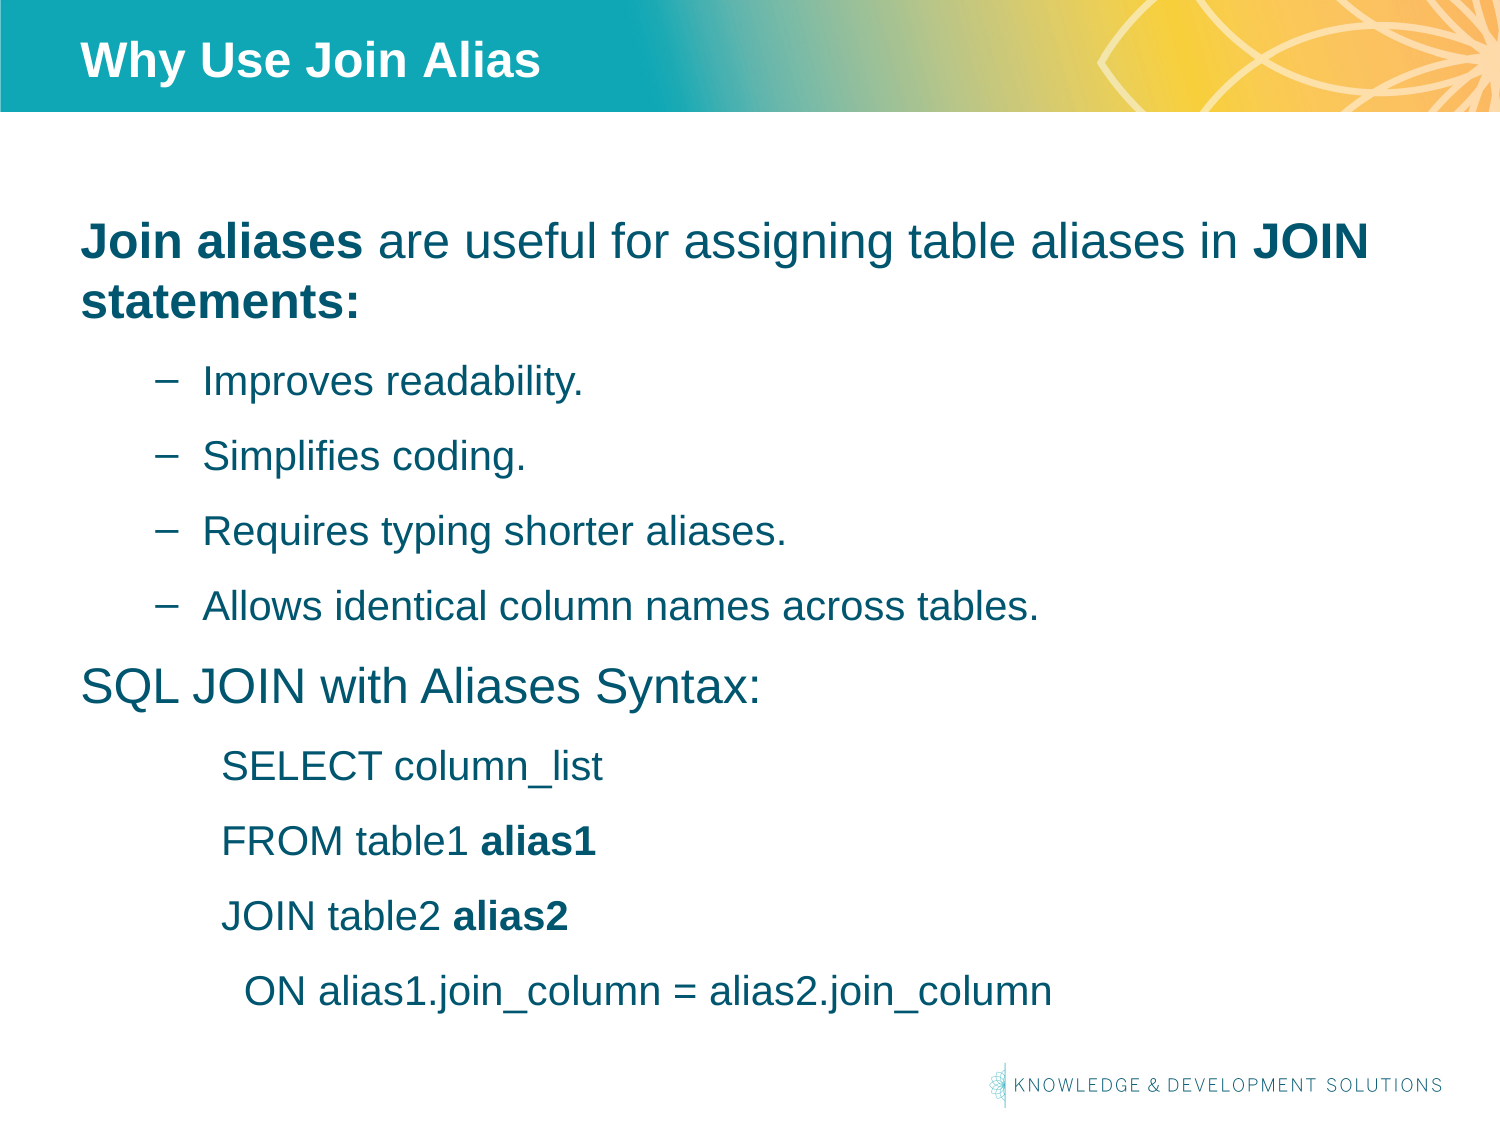

# Why Use Join Alias
Join aliases are useful for assigning table aliases in JOIN statements:
Improves readability.
Simplifies coding.
Requires typing shorter aliases.
Allows identical column names across tables.
SQL JOIN with Aliases Syntax:
SELECT column_list
FROM table1 alias1
JOIN table2 alias2
  ON alias1.join_column = alias2.join_column